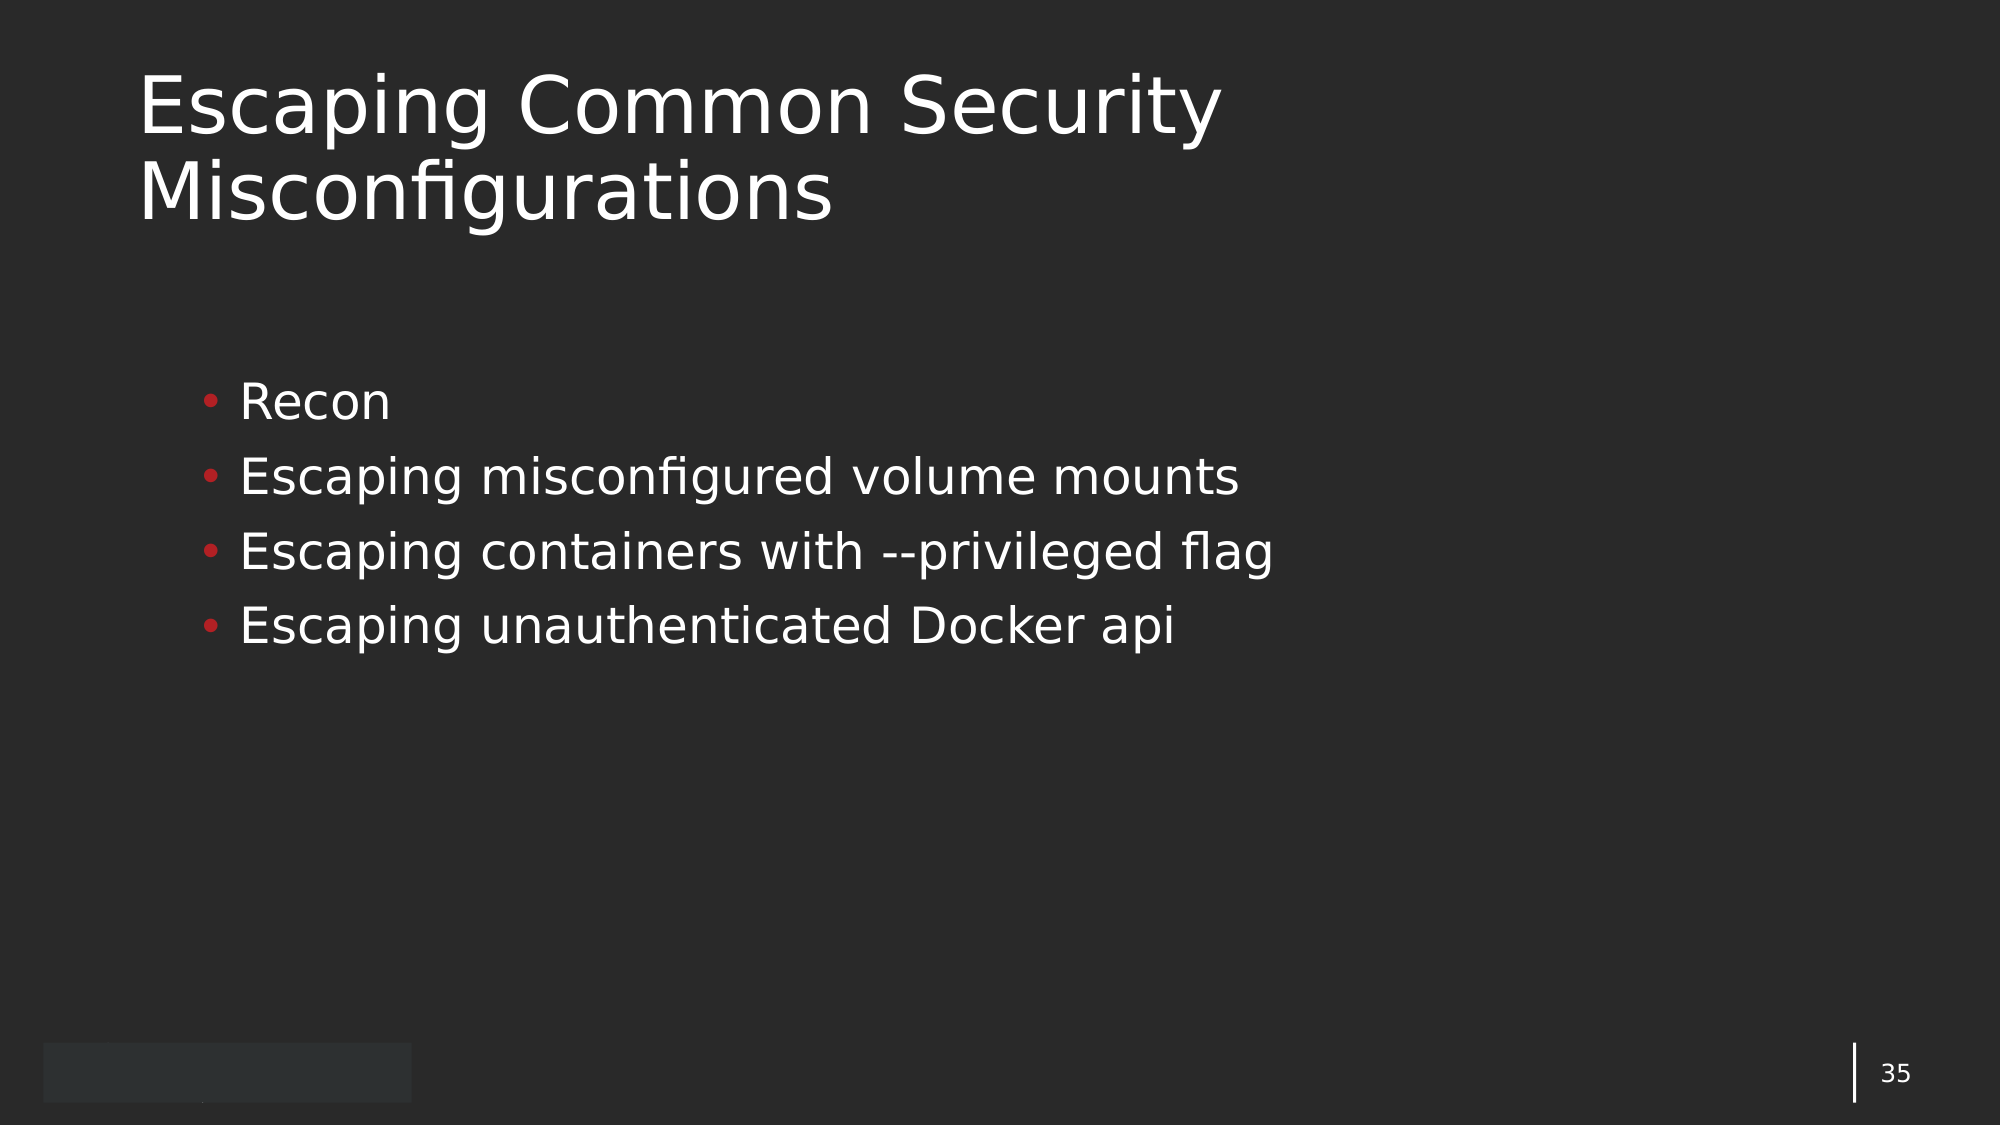

Escaping Common Security Misconfigurations
Recon
Escaping misconfigured volume mounts
Escaping containers with --privileged flag
Escaping unauthenticated Docker api

35